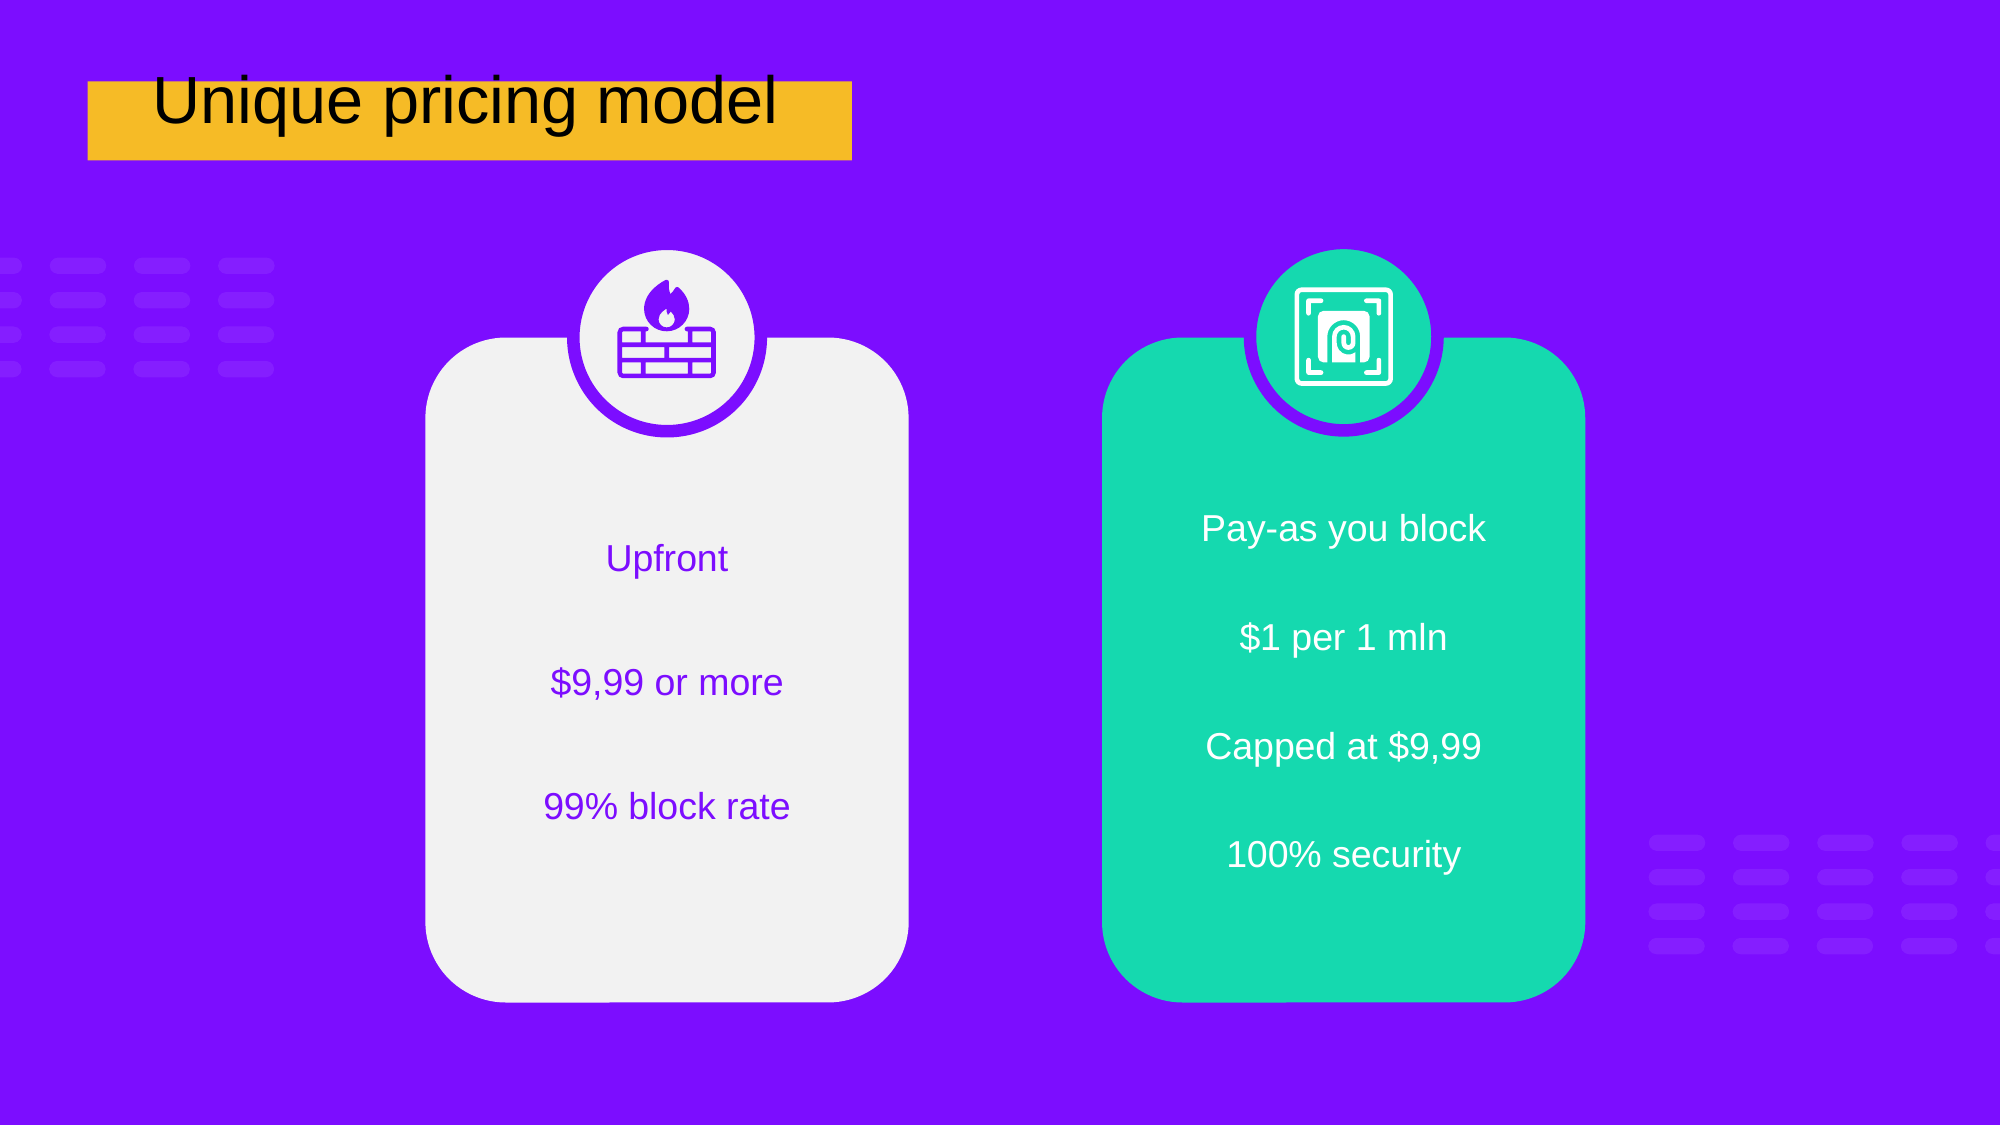

Unique pricing model

Pay-as you block
Upfront
$1 per 1 mln
$9,99 or more
Capped at $9,99
99% block rate
100% security